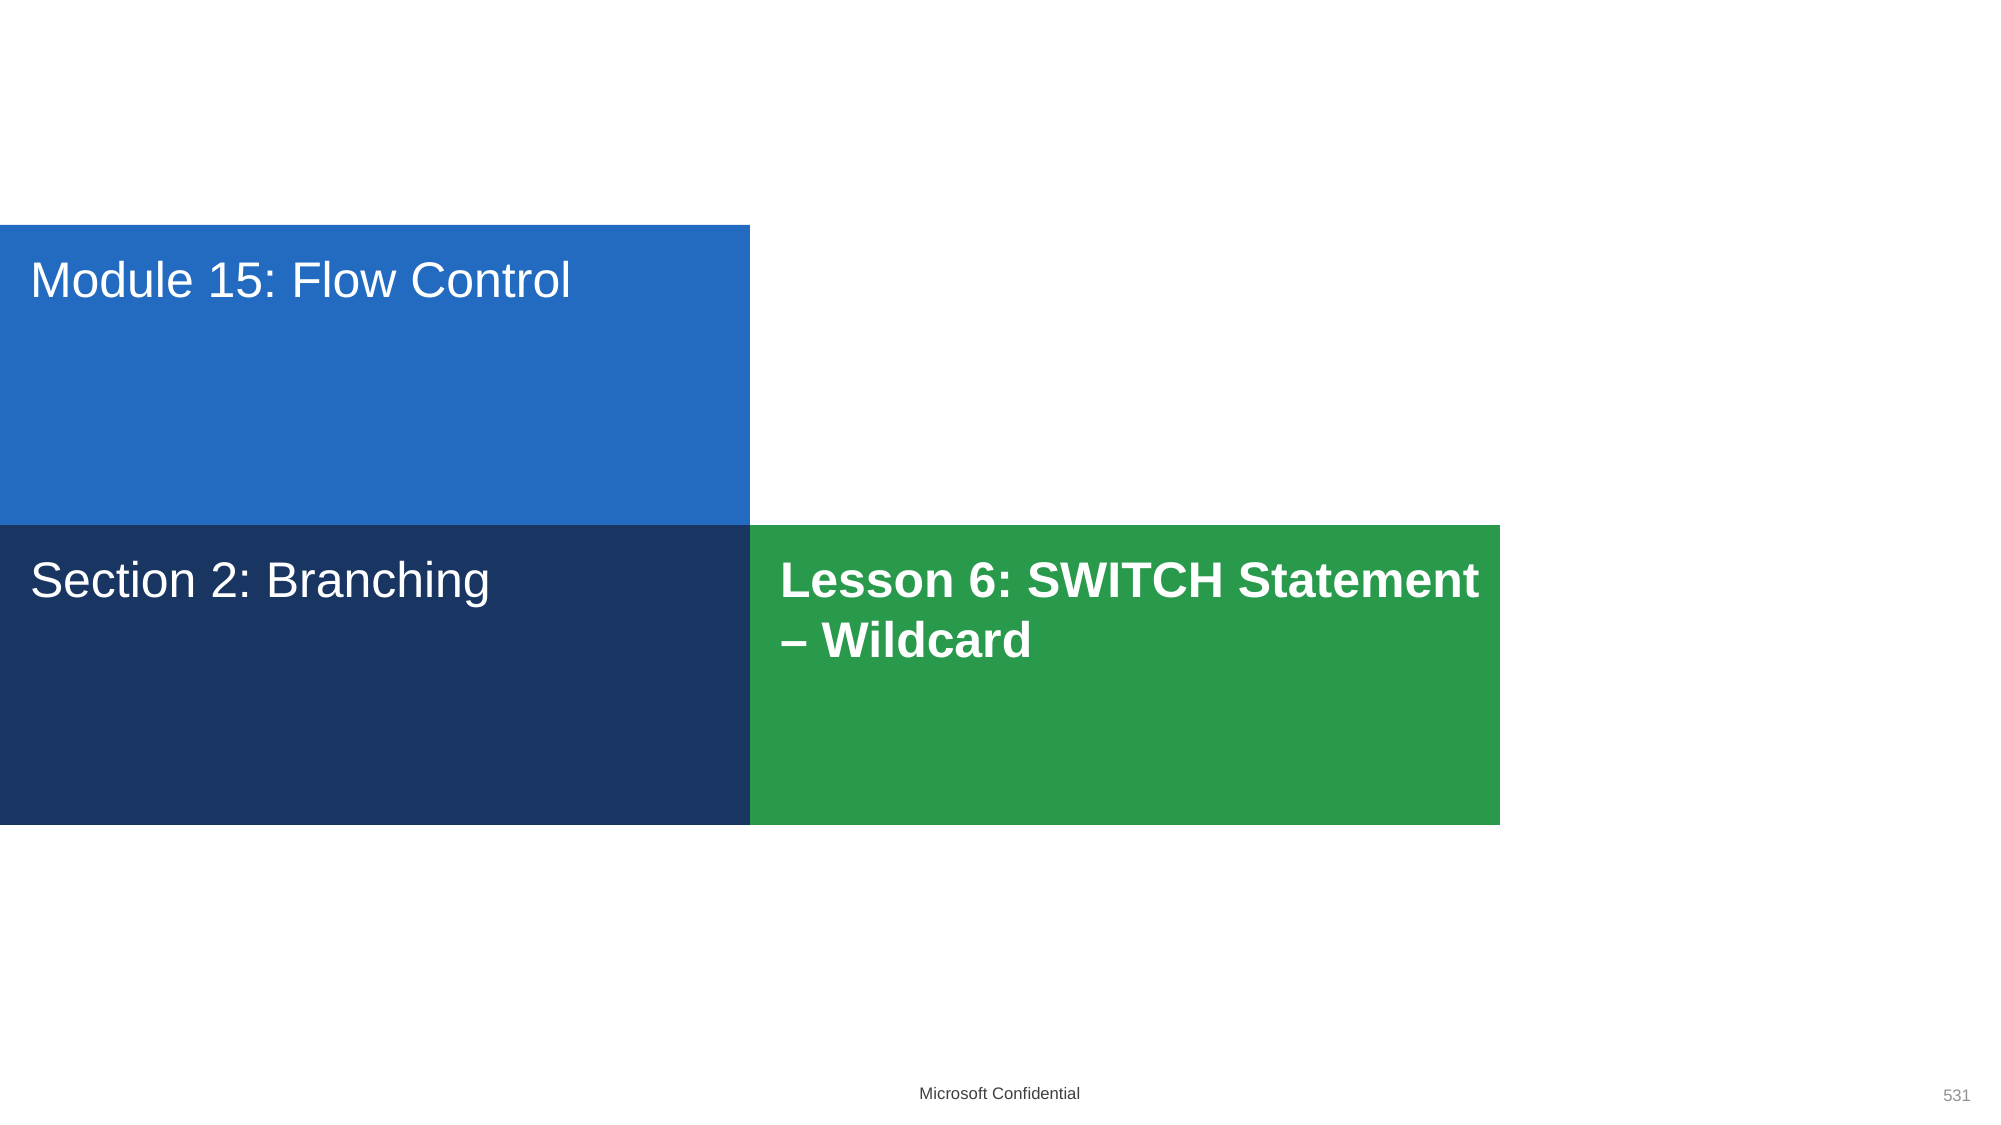

# Module 15: Flow Control
Section 2: Branching
Lesson 6: SWITCH Statement
– Wildcard
531